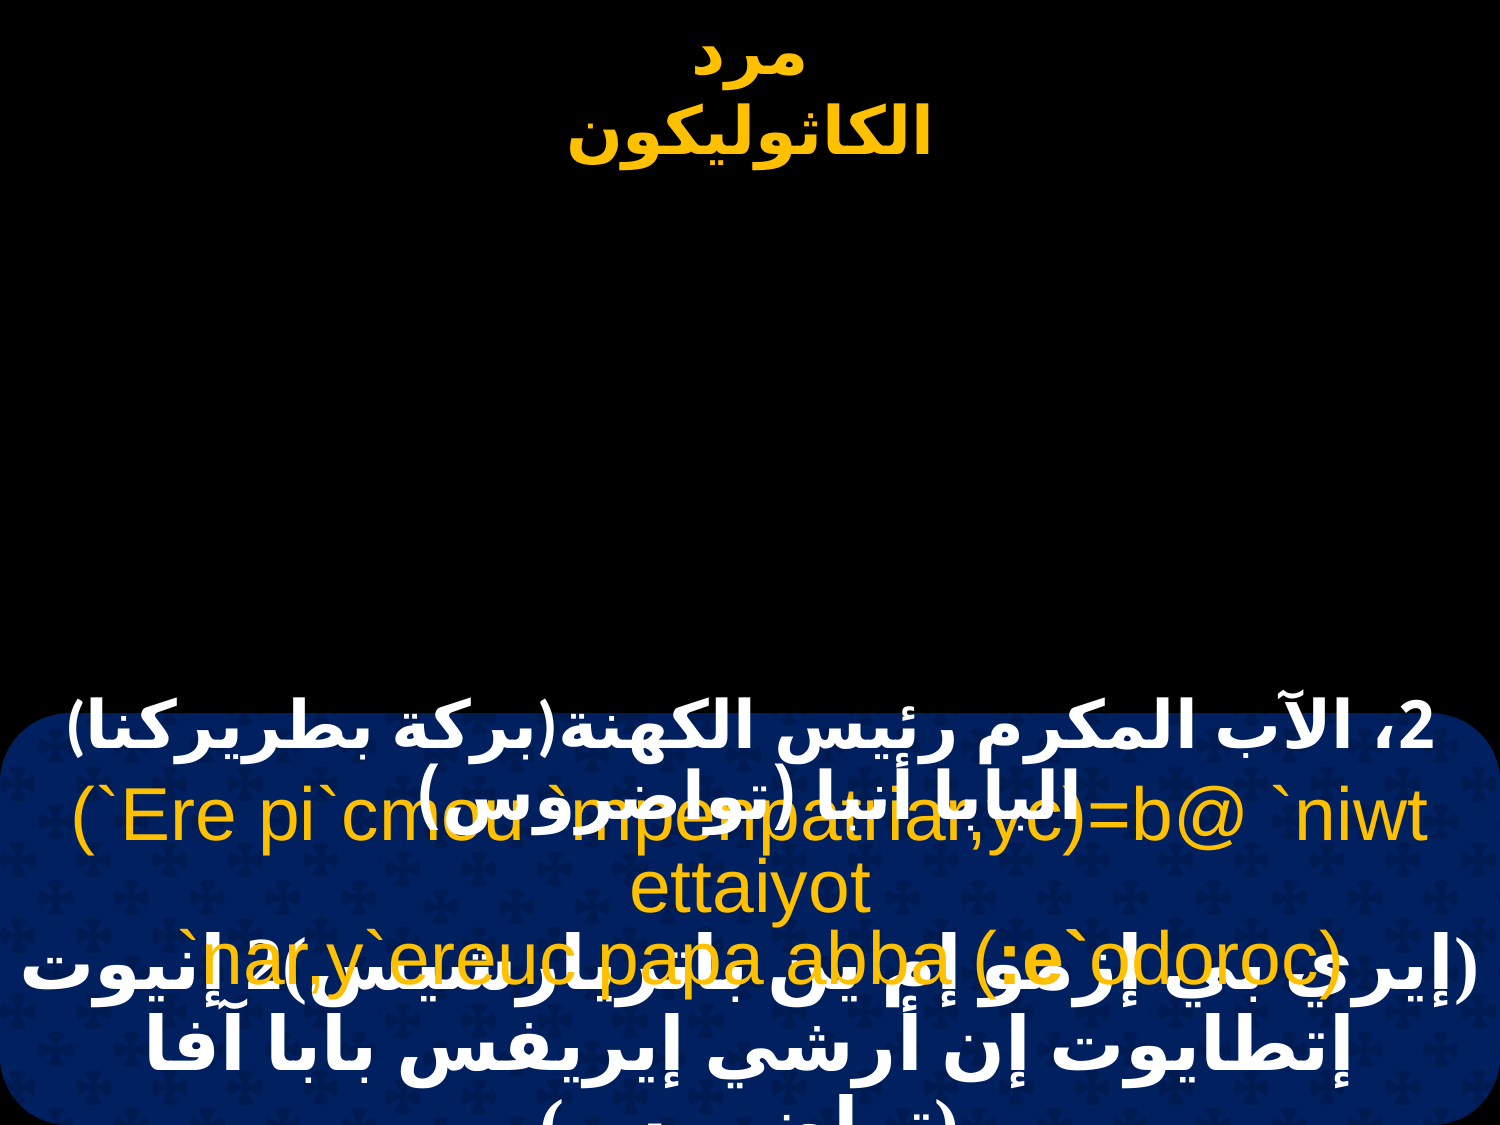

(بركة بطريركنا)2، الآب المكرم رئيس الكهنة البابا أنبا (تواضروس)
(`Ere pi`cmou `mpenpatriar,yc)=b@ `niwt ettaiyot
 `nar,y`ereuc papa abba (:e`odoroc)
(إيري بي إزمو إم ين باتريارشيس)2 إنيوت إتطايوت إن أرشي إيريفس بابا آفا (تواضروس)